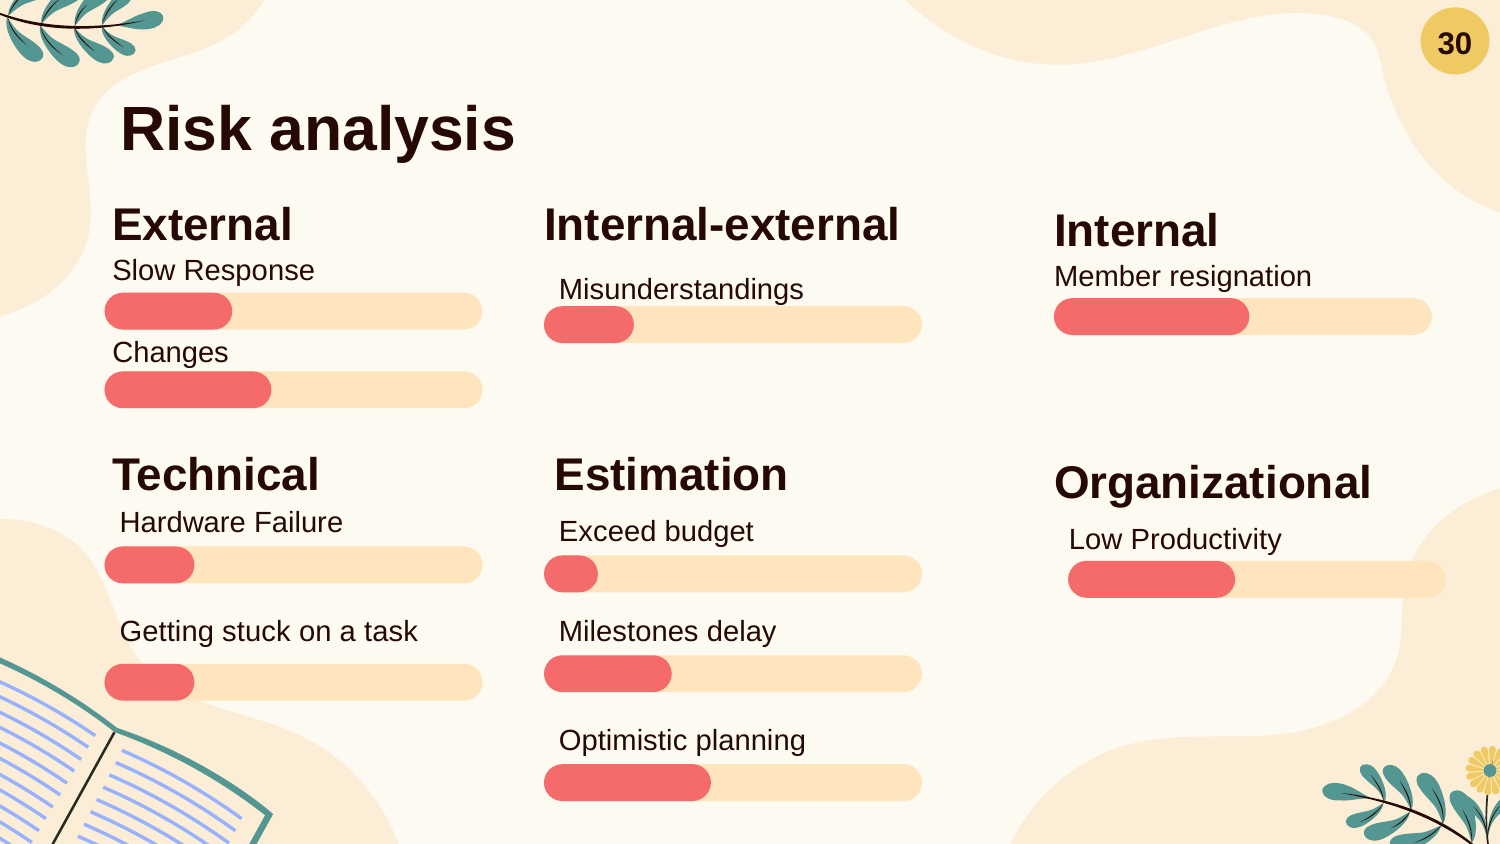

30
30
# Risk analysis
External
Internal-external
Internal
Slow Response

Member resignation

Misunderstandings

<c

Changes

Technical
Estimation
Organizational
Hardware Failure
Exceed budget
Low Productivity
<c

<c

<c
Getting stuck on a task
Milestones delay
<c

<c

Optimistic planning
<c